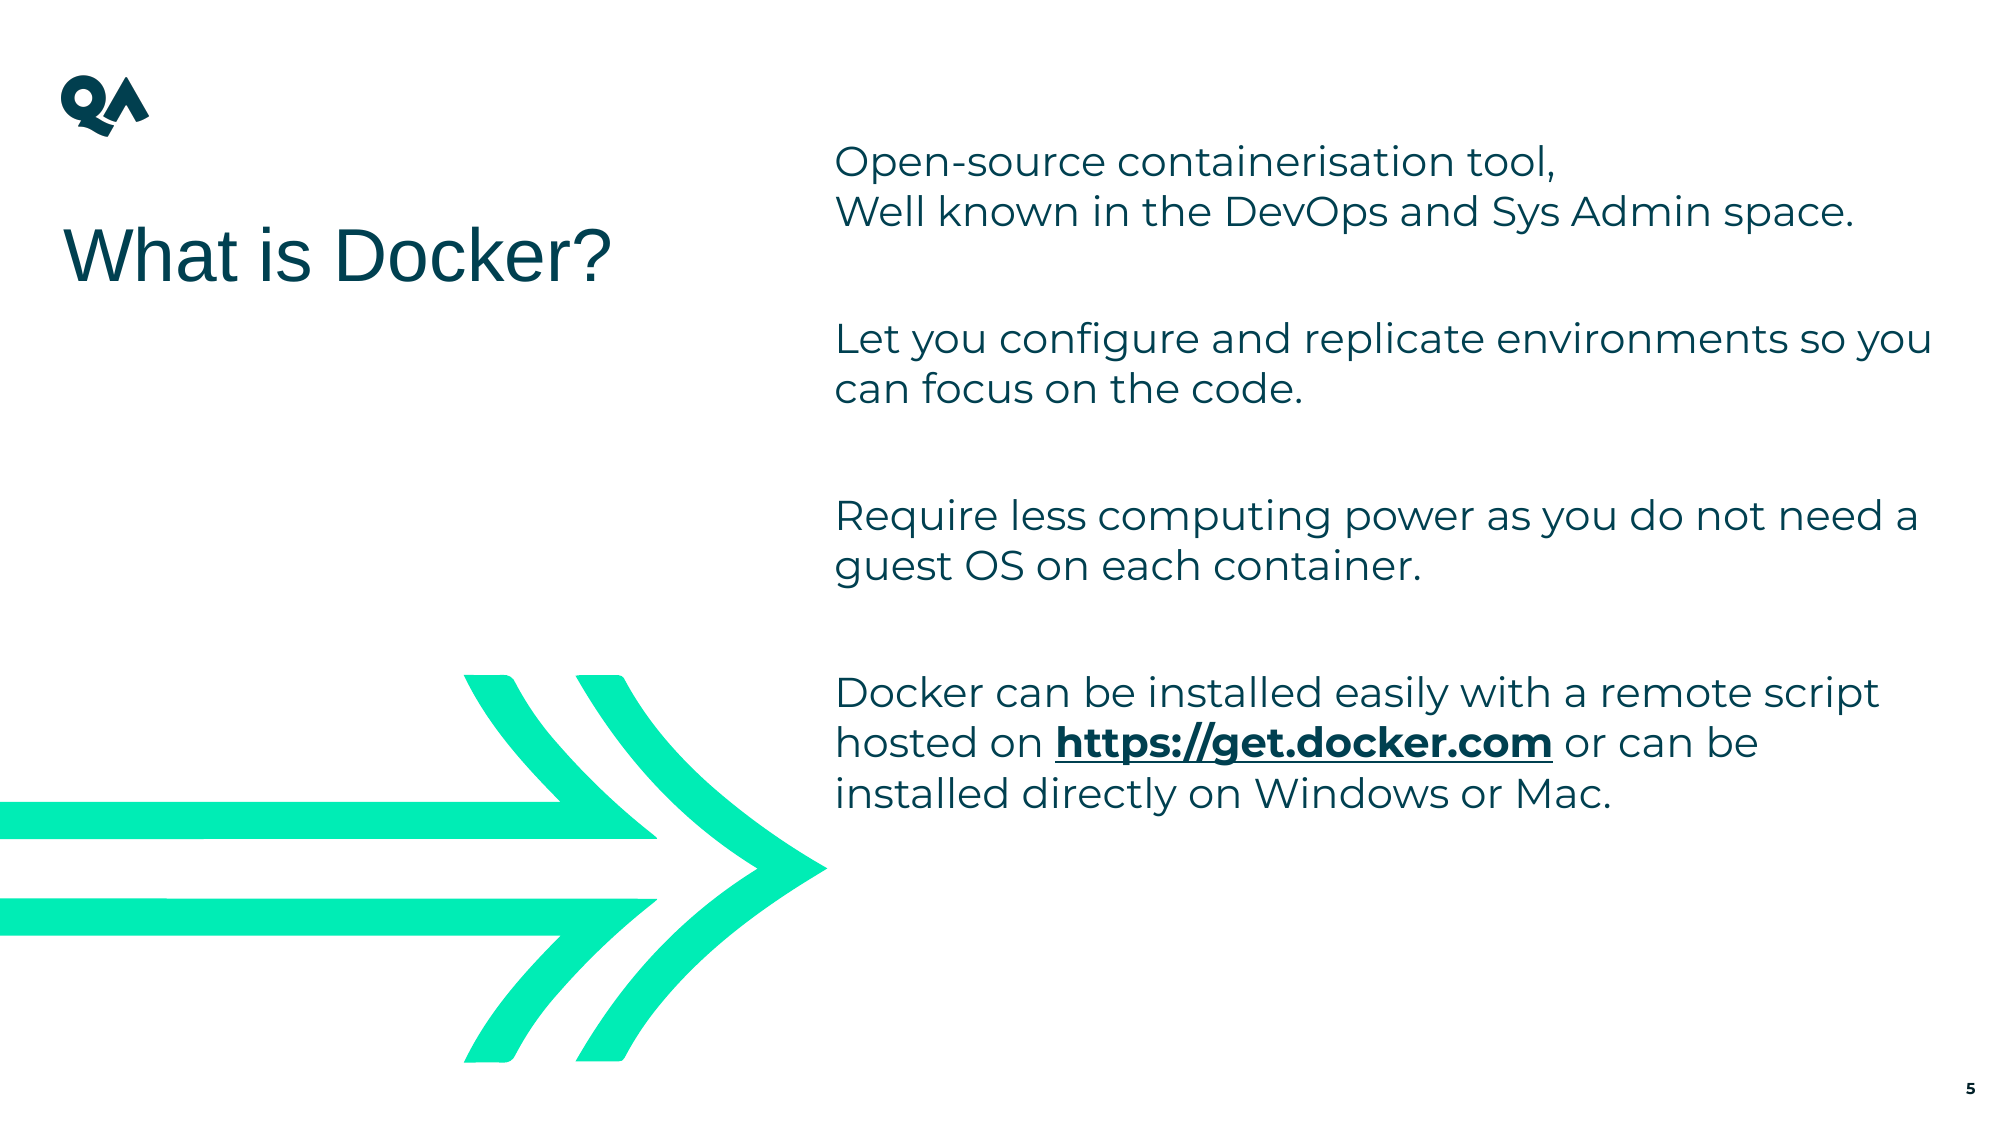

Open-source containerisation tool,
Well known in the DevOps and Sys Admin space.

Let you configure and replicate environments so you can focus on the code.

Require less computing power as you do not need a guest OS on each container.

Docker can be installed easily with a remote script hosted on https://get.docker.com or can be installed directly on Windows or Mac.
What is Docker?
5